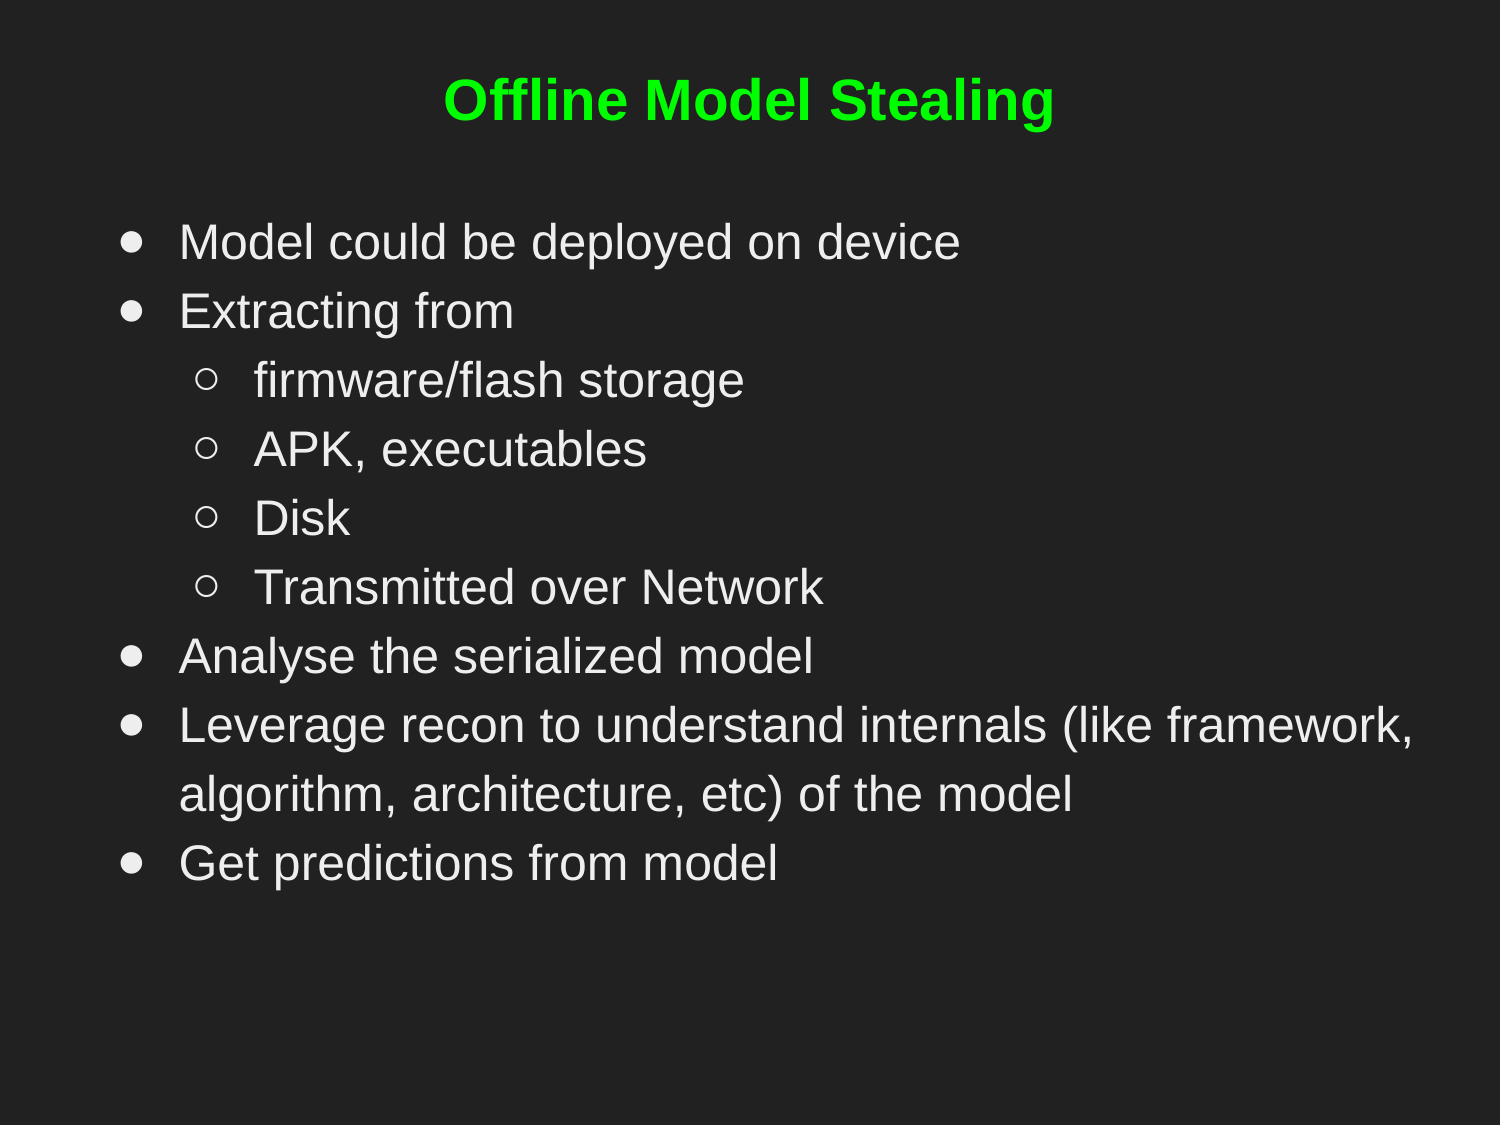

# Offline Model Stealing
Model could be deployed on device
Extracting from
firmware/flash storage
APK, executables
Disk
Transmitted over Network
Analyse the serialized model
Leverage recon to understand internals (like framework, algorithm, architecture, etc) of the model
Get predictions from model